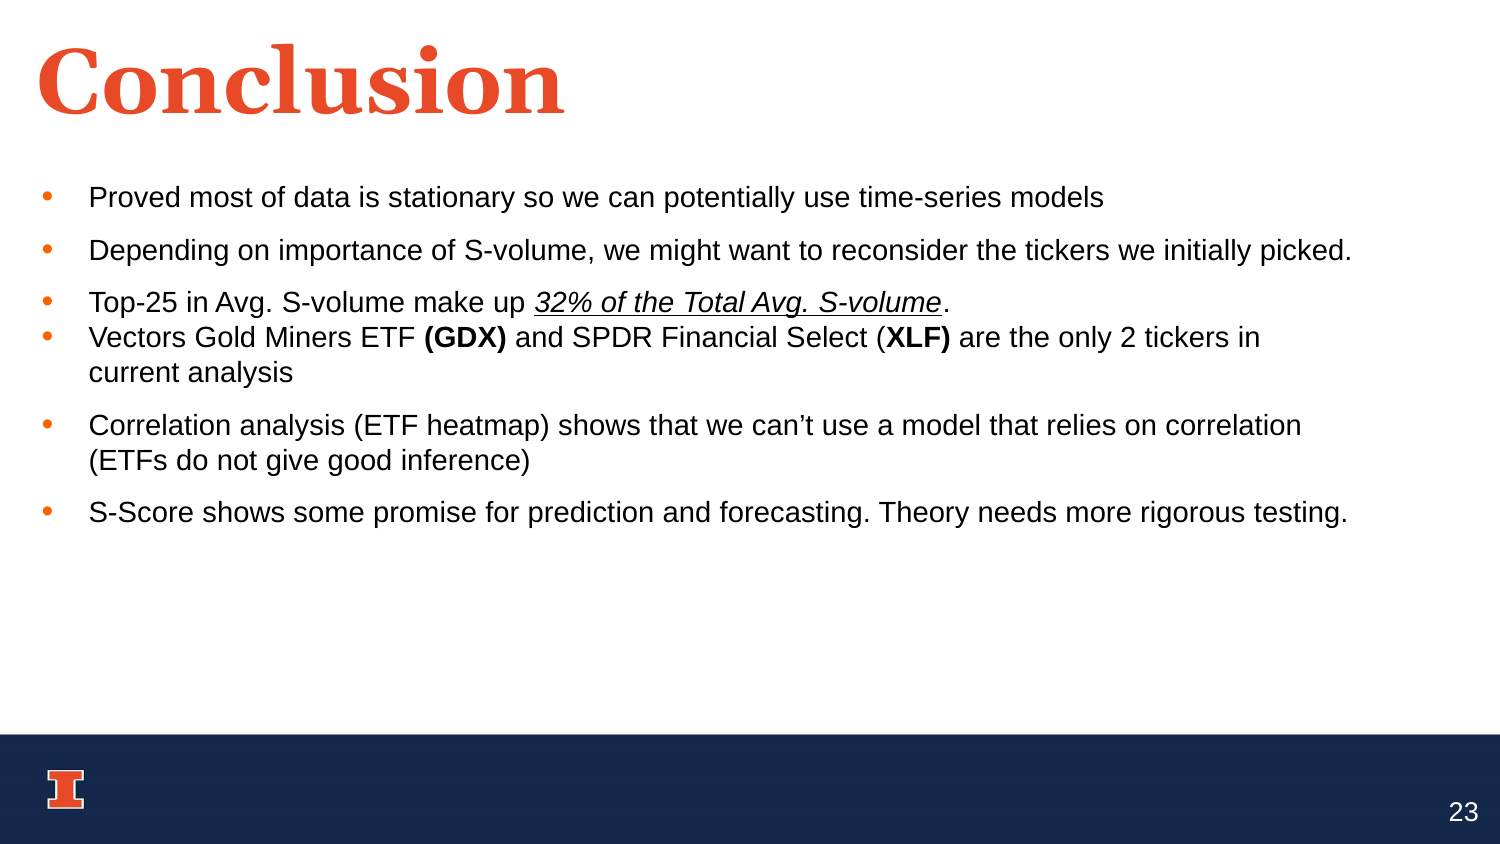

Conclusion
Proved most of data is stationary so we can potentially use time-series models
Depending on importance of S-volume, we might want to reconsider the tickers we initially picked.
Top-25 in Avg. S-volume make up 32% of the Total Avg. S-volume.
Vectors Gold Miners ETF (GDX) and SPDR Financial Select (XLF) are the only 2 tickers in
current analysis
Correlation analysis (ETF heatmap) shows that we can’t use a model that relies on correlation (ETFs do not give good inference)
S-Score shows some promise for prediction and forecasting. Theory needs more rigorous testing.

23